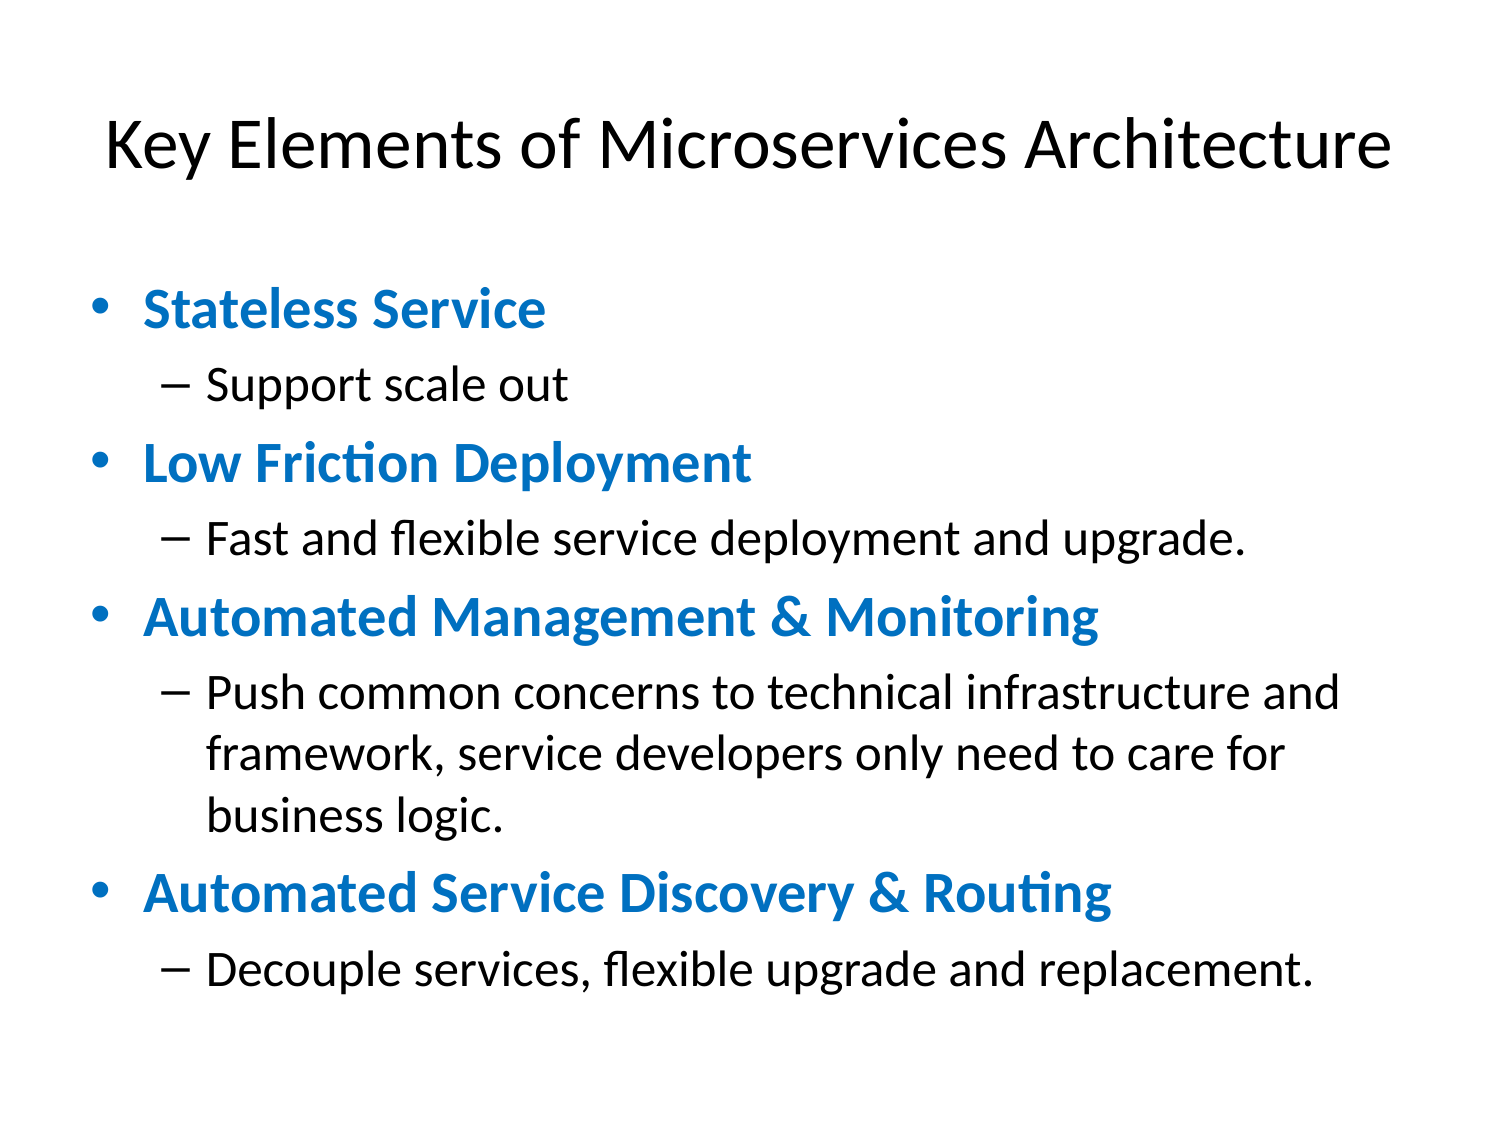

# Key Elements of Microservices Architecture
Stateless Service
Support scale out
Low Friction Deployment
Fast and flexible service deployment and upgrade.
Automated Management & Monitoring
Push common concerns to technical infrastructure and framework, service developers only need to care for business logic.
Automated Service Discovery & Routing
Decouple services, flexible upgrade and replacement.